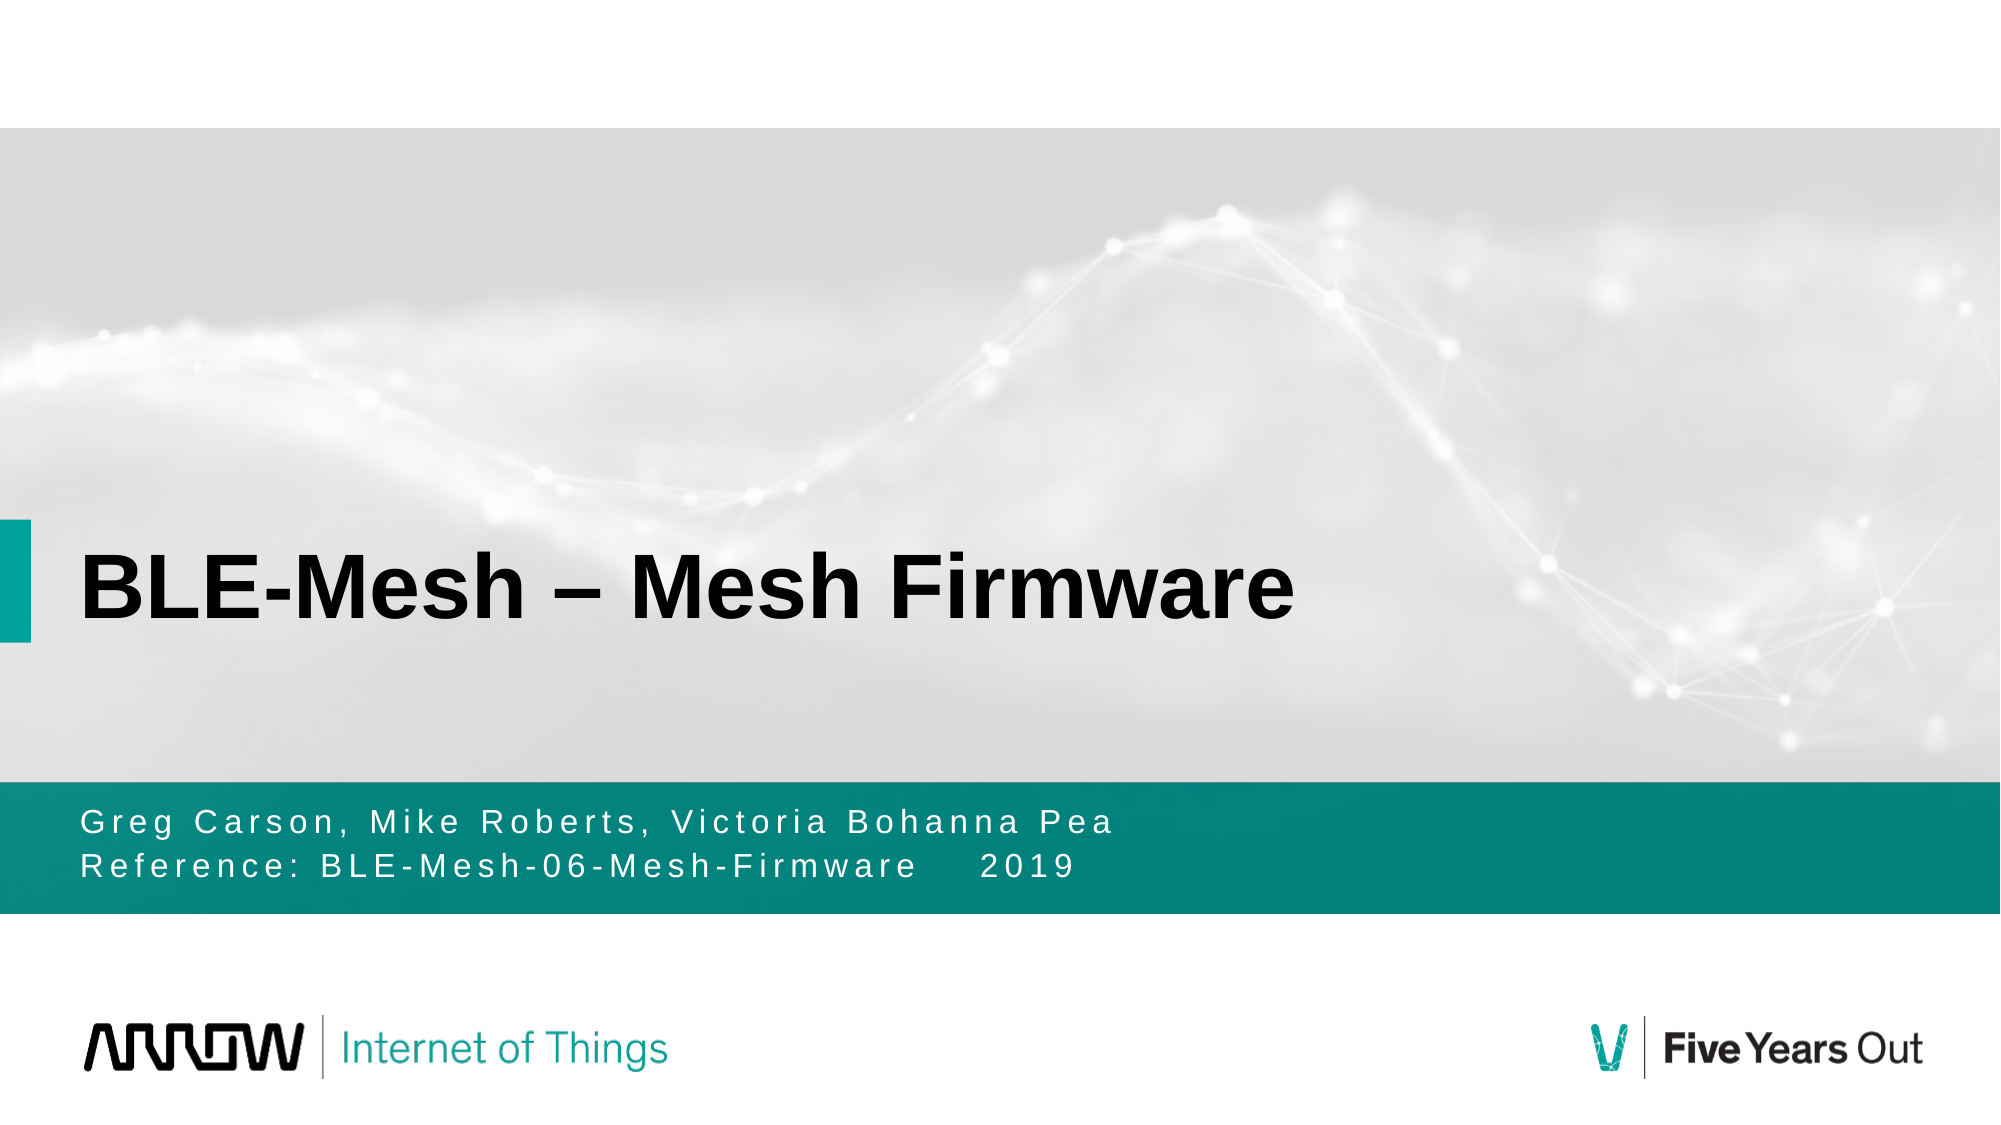

BLE-Mesh – Mesh Firmware

Greg Carson, Mike Roberts, Victoria Bohanna Pea
Reference: BLE-Mesh-06-Mesh-Firmware	2019